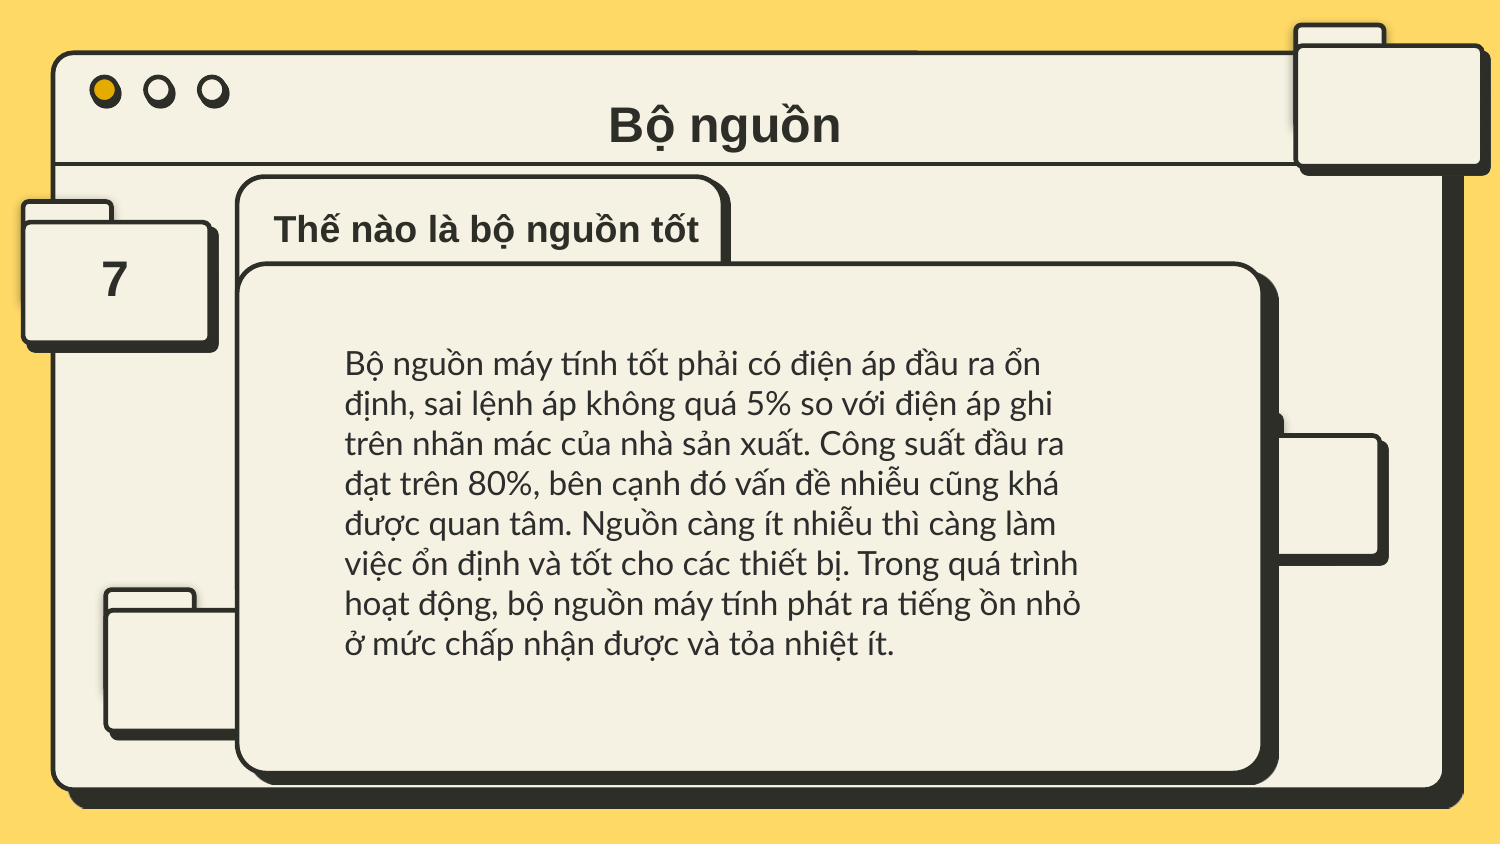

# Bộ nguồn

Thế nào là bộ nguồn tốt
7
Bộ nguồn máy tính tốt phải có điện áp đầu ra ổn định, sai lệnh áp không quá 5% so với điện áp ghi trên nhãn mác của nhà sản xuất. Công suất đầu ra đạt trên 80%, bên cạnh đó vấn đề nhiễu cũng khá được quan tâm. Nguồn càng ít nhiễu thì càng làm việc ổn định và tốt cho các thiết bị. Trong quá trình hoạt động, bộ nguồn máy tính phát ra tiếng ồn nhỏ ở mức chấp nhận được và tỏa nhiệt ít.